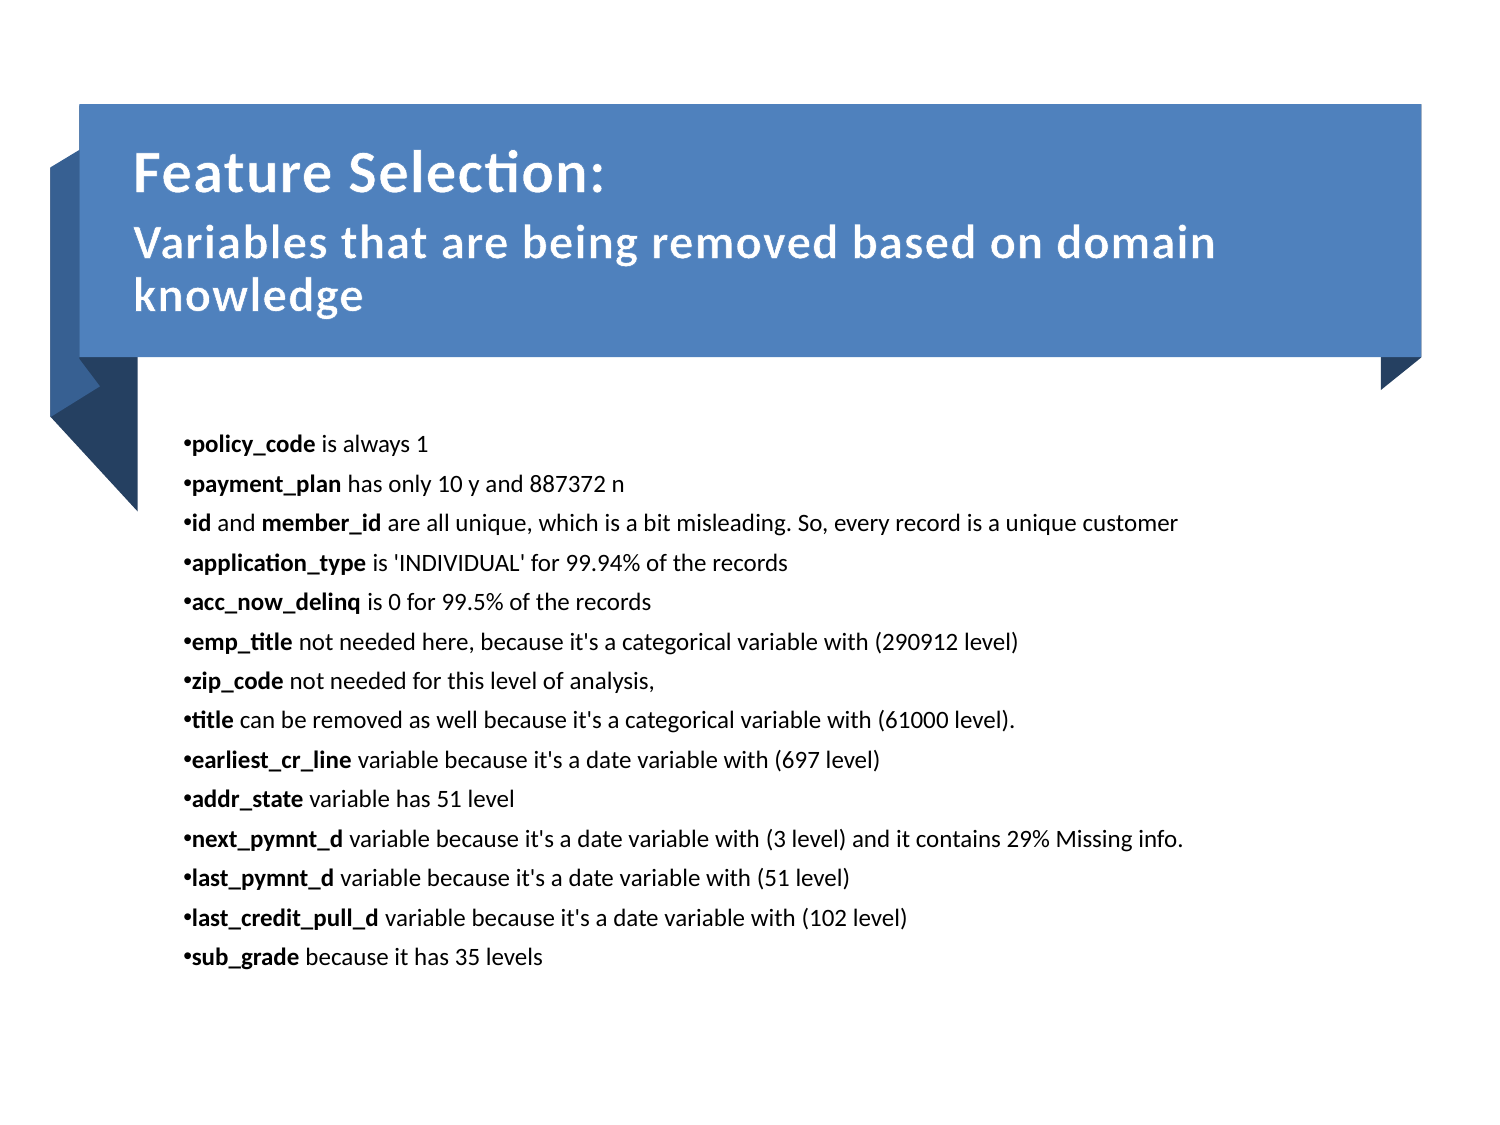

Feature Selection:
Variables that are being removed based on domain knowledge

policy_code is always 1
payment_plan has only 10 y and 887372 n
id and member_id are all unique, which is a bit misleading. So, every record is a unique customer
application_type is 'INDIVIDUAL' for 99.94% of the records
acc_now_delinq is 0 for 99.5% of the records
emp_title not needed here, because it's a categorical variable with (290912 level)
zip_code not needed for this level of analysis,
title can be removed as well because it's a categorical variable with (61000 level).
earliest_cr_line variable because it's a date variable with (697 level)
addr_state variable has 51 level
next_pymnt_d variable because it's a date variable with (3 level) and it contains 29% Missing info.
last_pymnt_d variable because it's a date variable with (51 level)
last_credit_pull_d variable because it's a date variable with (102 level)
sub_grade because it has 35 levels